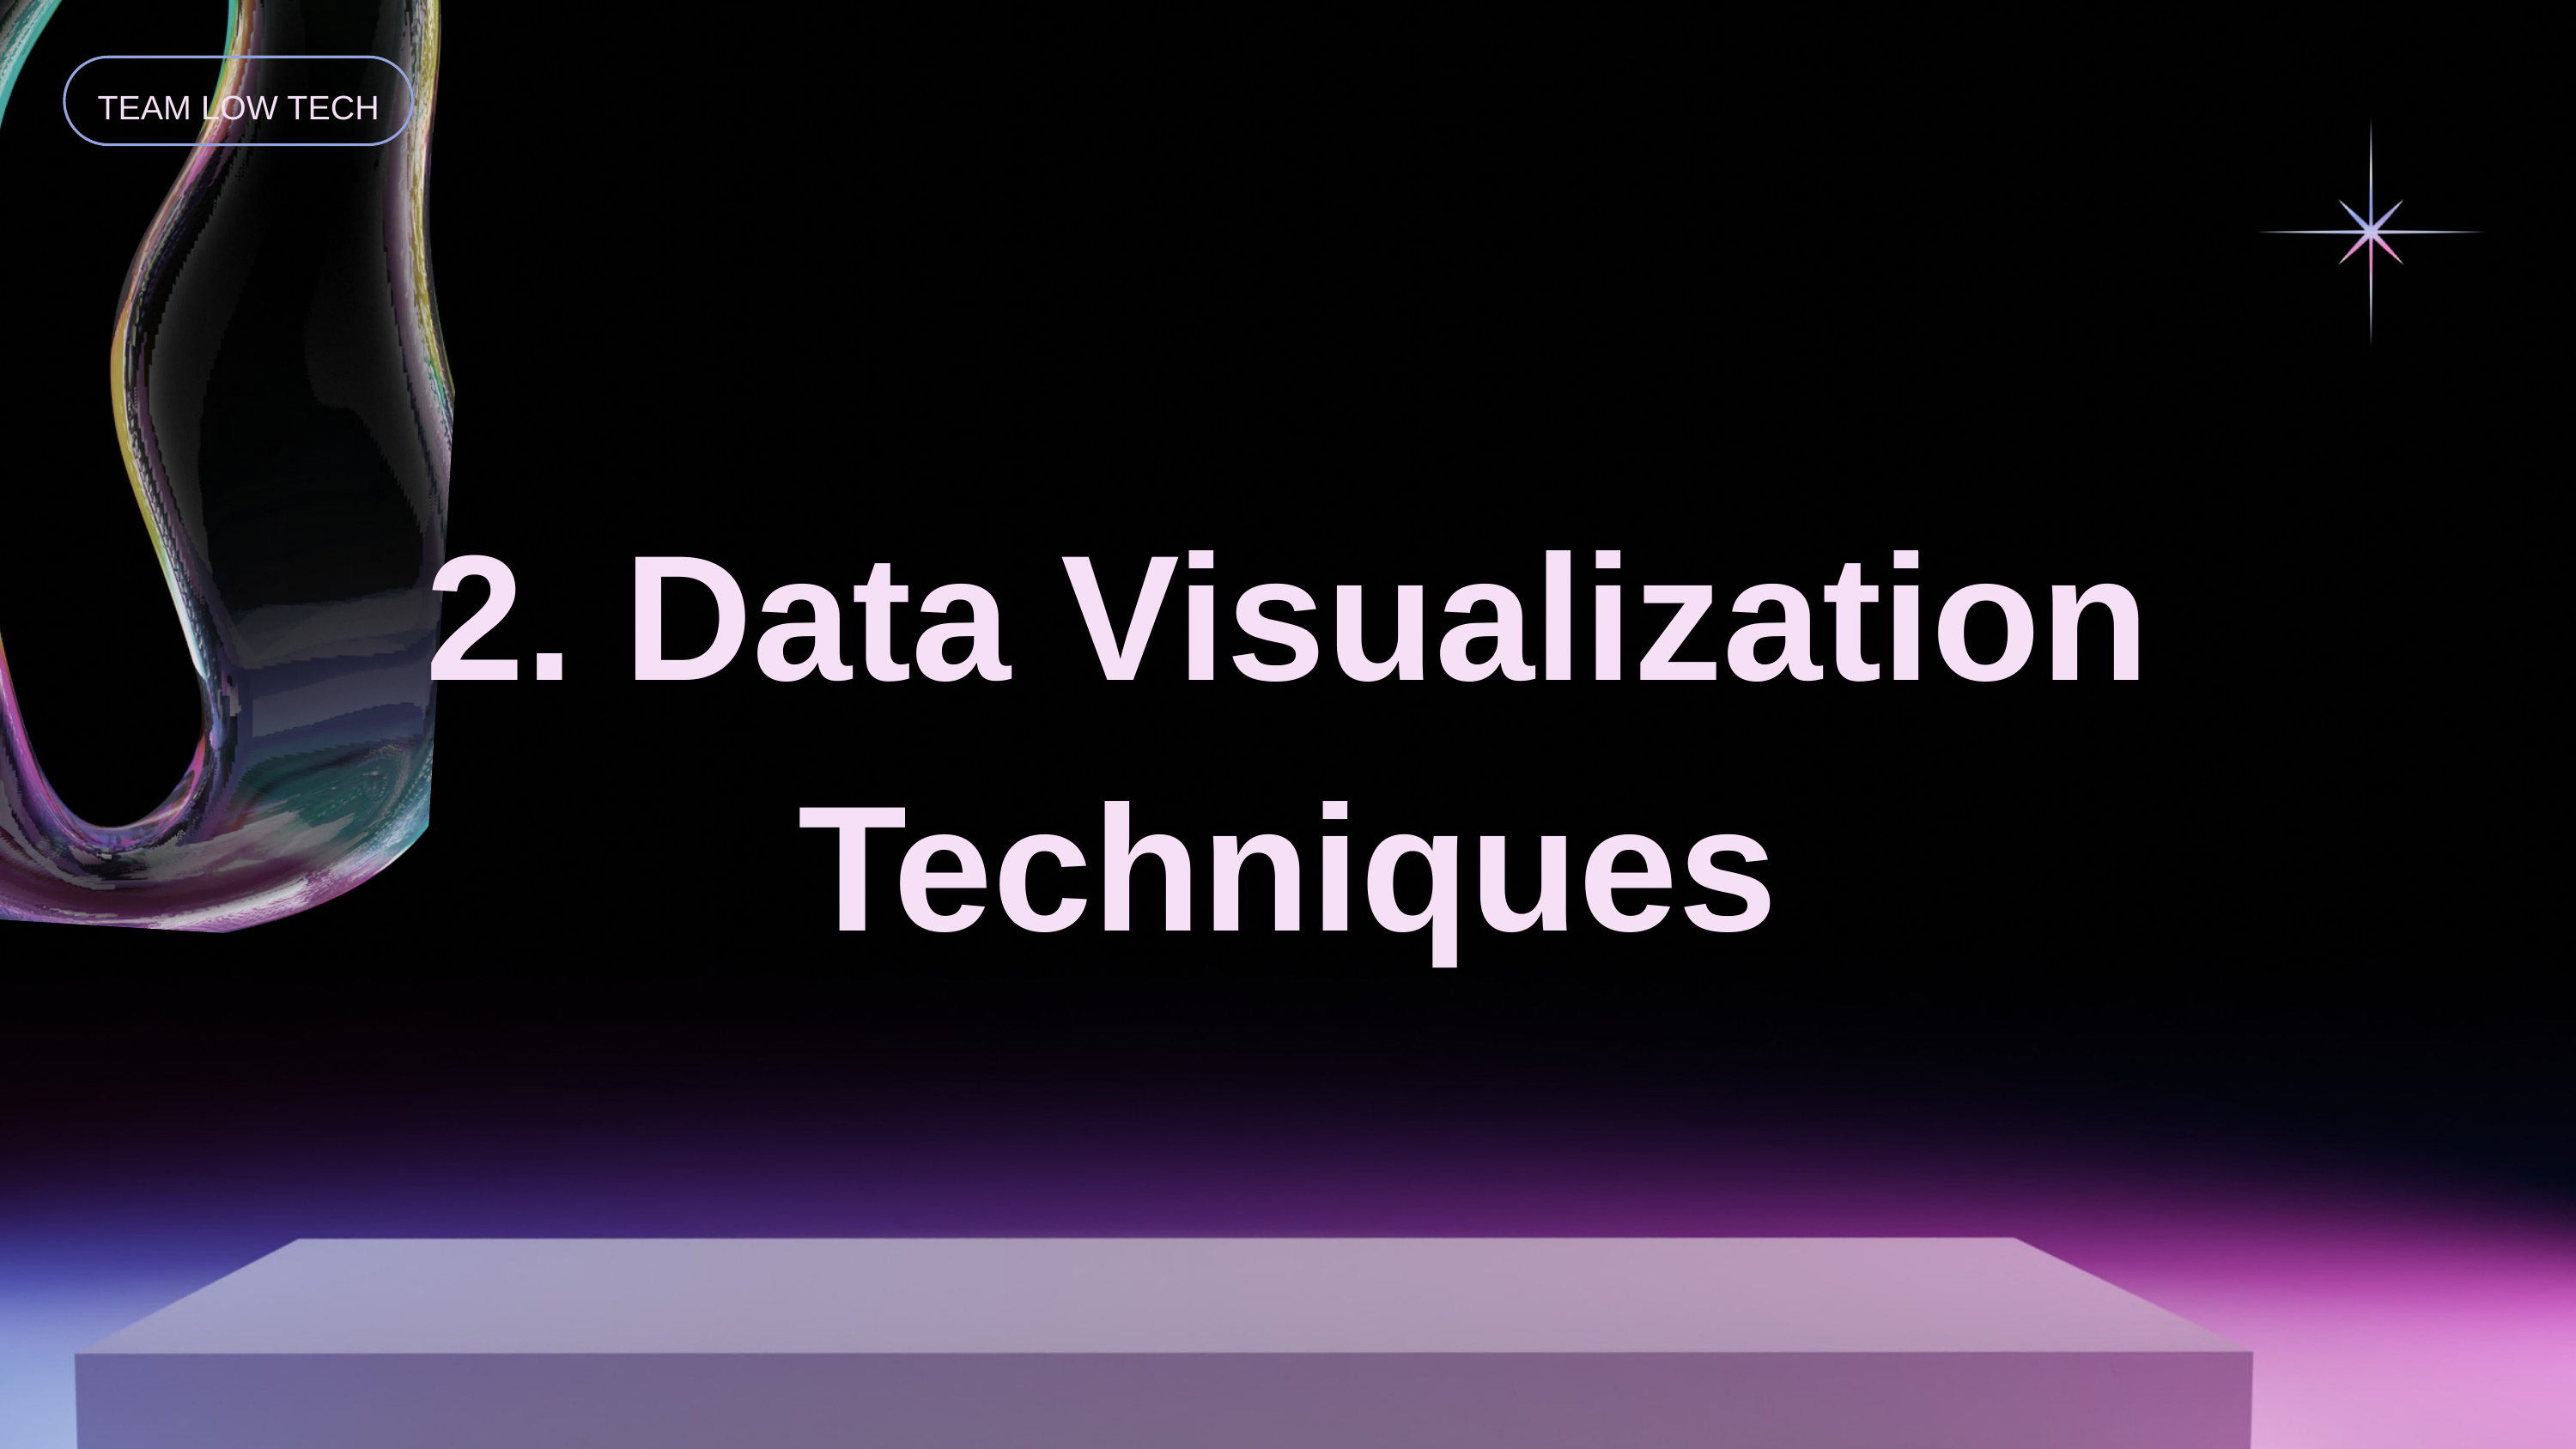

TEAM LOW TECH

2. Data Visualization Techniques